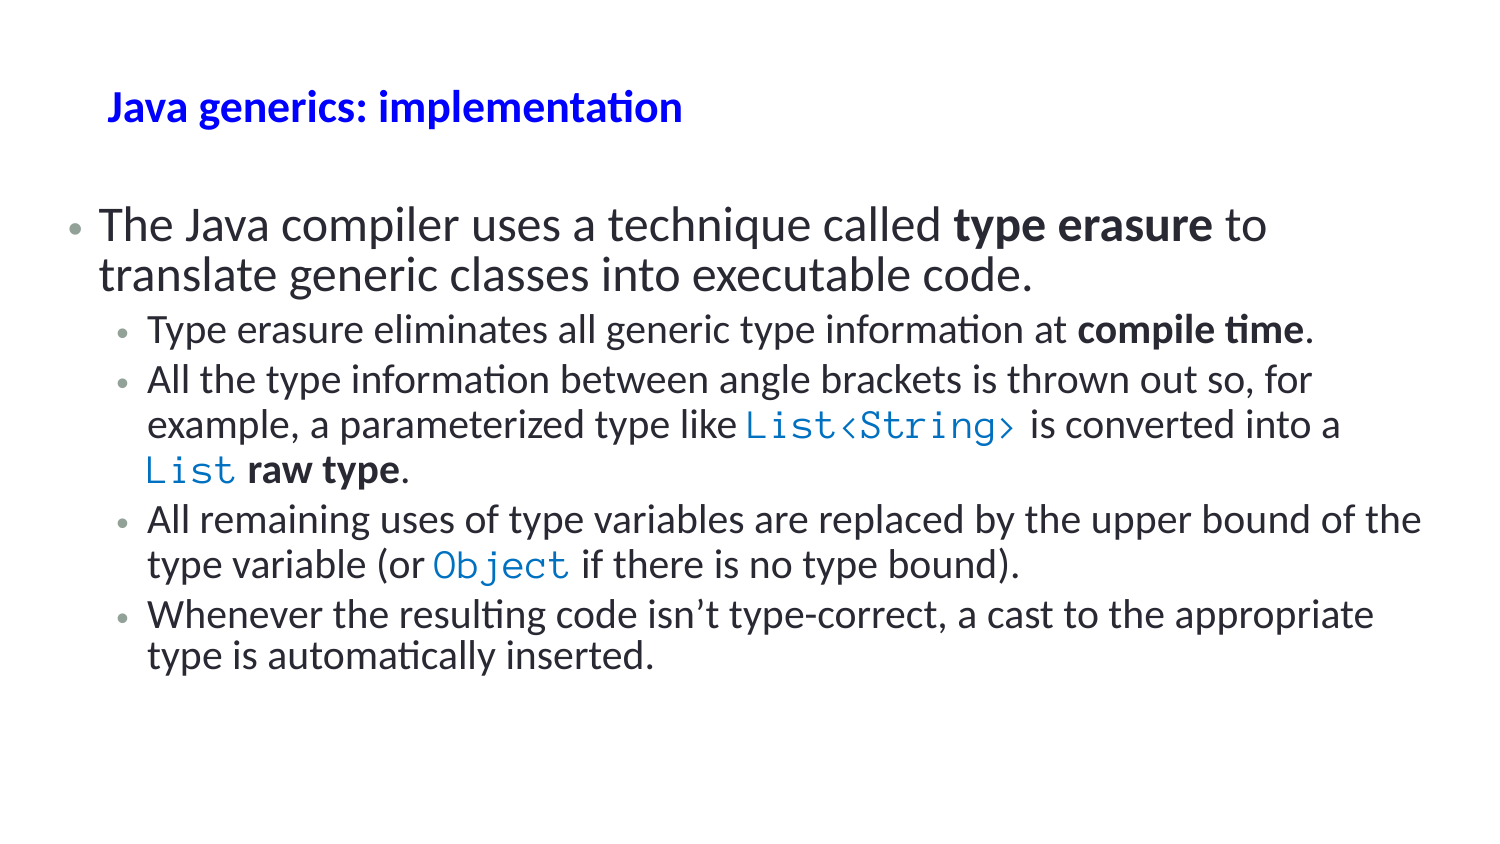

# Java generics: implementation

The Java compiler uses a technique called type erasure to translate generic classes into executable code.
Type erasure eliminates all generic type information at compile time.
All the type information between angle brackets is thrown out so, for example, a parameterized type like List<String> is converted into a List raw type.
All remaining uses of type variables are replaced by the upper bound of the type variable (or Object if there is no type bound).
Whenever the resulting code isn’t type-correct, a cast to the appropriate type is automatically inserted.